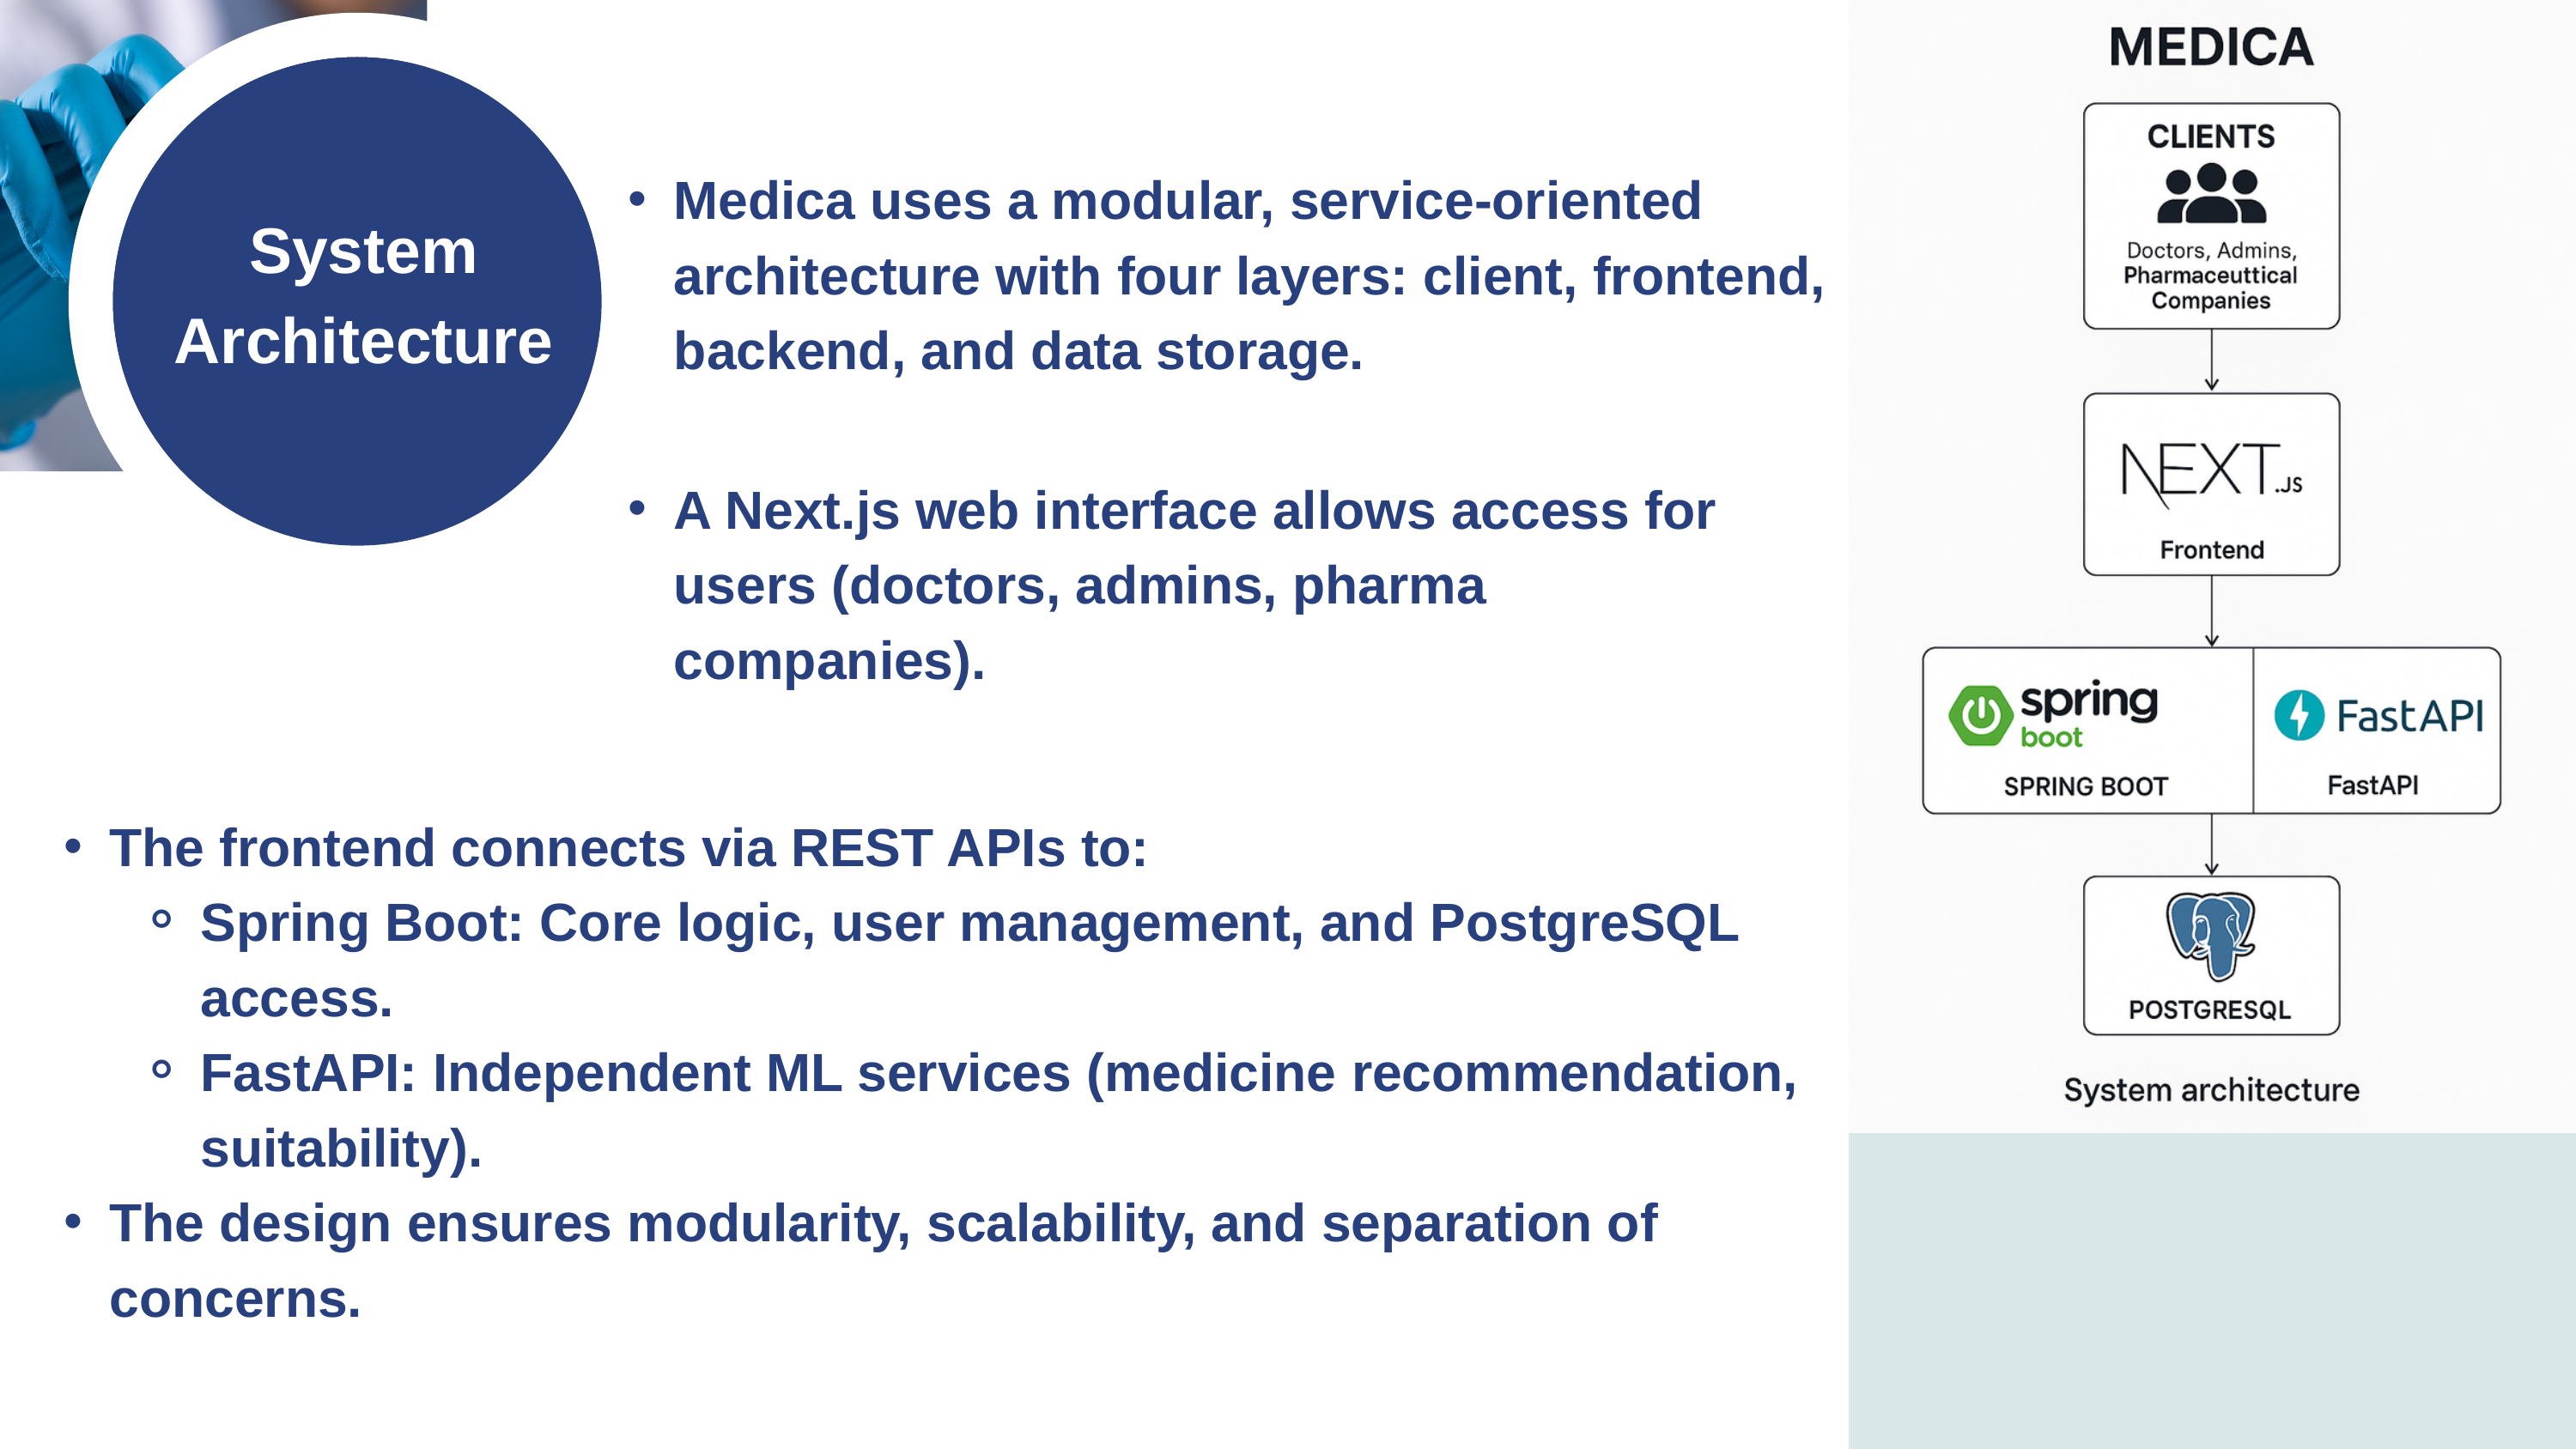

Medica uses a modular, service-oriented architecture with four layers: client, frontend, backend, and data storage.
System Architecture

A Next.js web interface allows access for users (doctors, admins, pharma companies).
The frontend connects via REST APIs to:
Spring Boot: Core logic, user management, and PostgreSQL access.
FastAPI: Independent ML services (medicine recommendation, suitability).
The design ensures modularity, scalability, and separation of concerns.